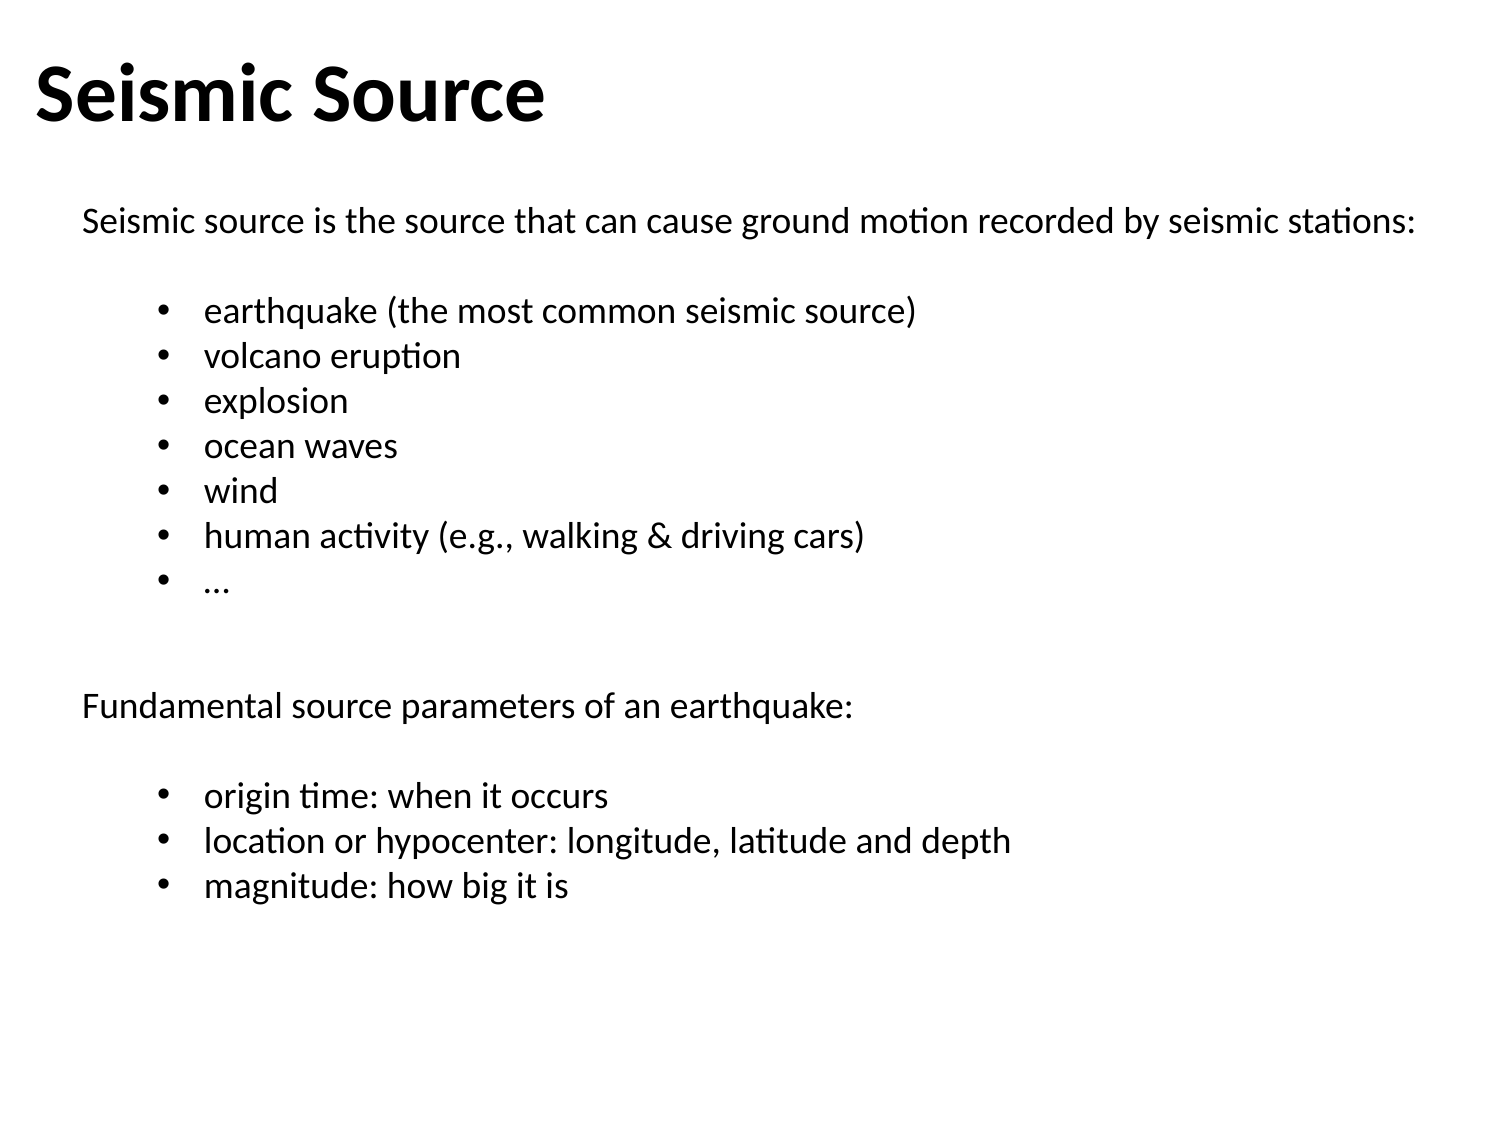

Seismic Source
Seismic source is the source that can cause ground motion recorded by seismic stations:

earthquake (the most common seismic source)
volcano eruption
explosion
ocean waves
wind
human activity (e.g., walking & driving cars)
…

Fundamental source parameters of an earthquake:

origin time: when it occurs
location or hypocenter: longitude, latitude and depth
magnitude: how big it is